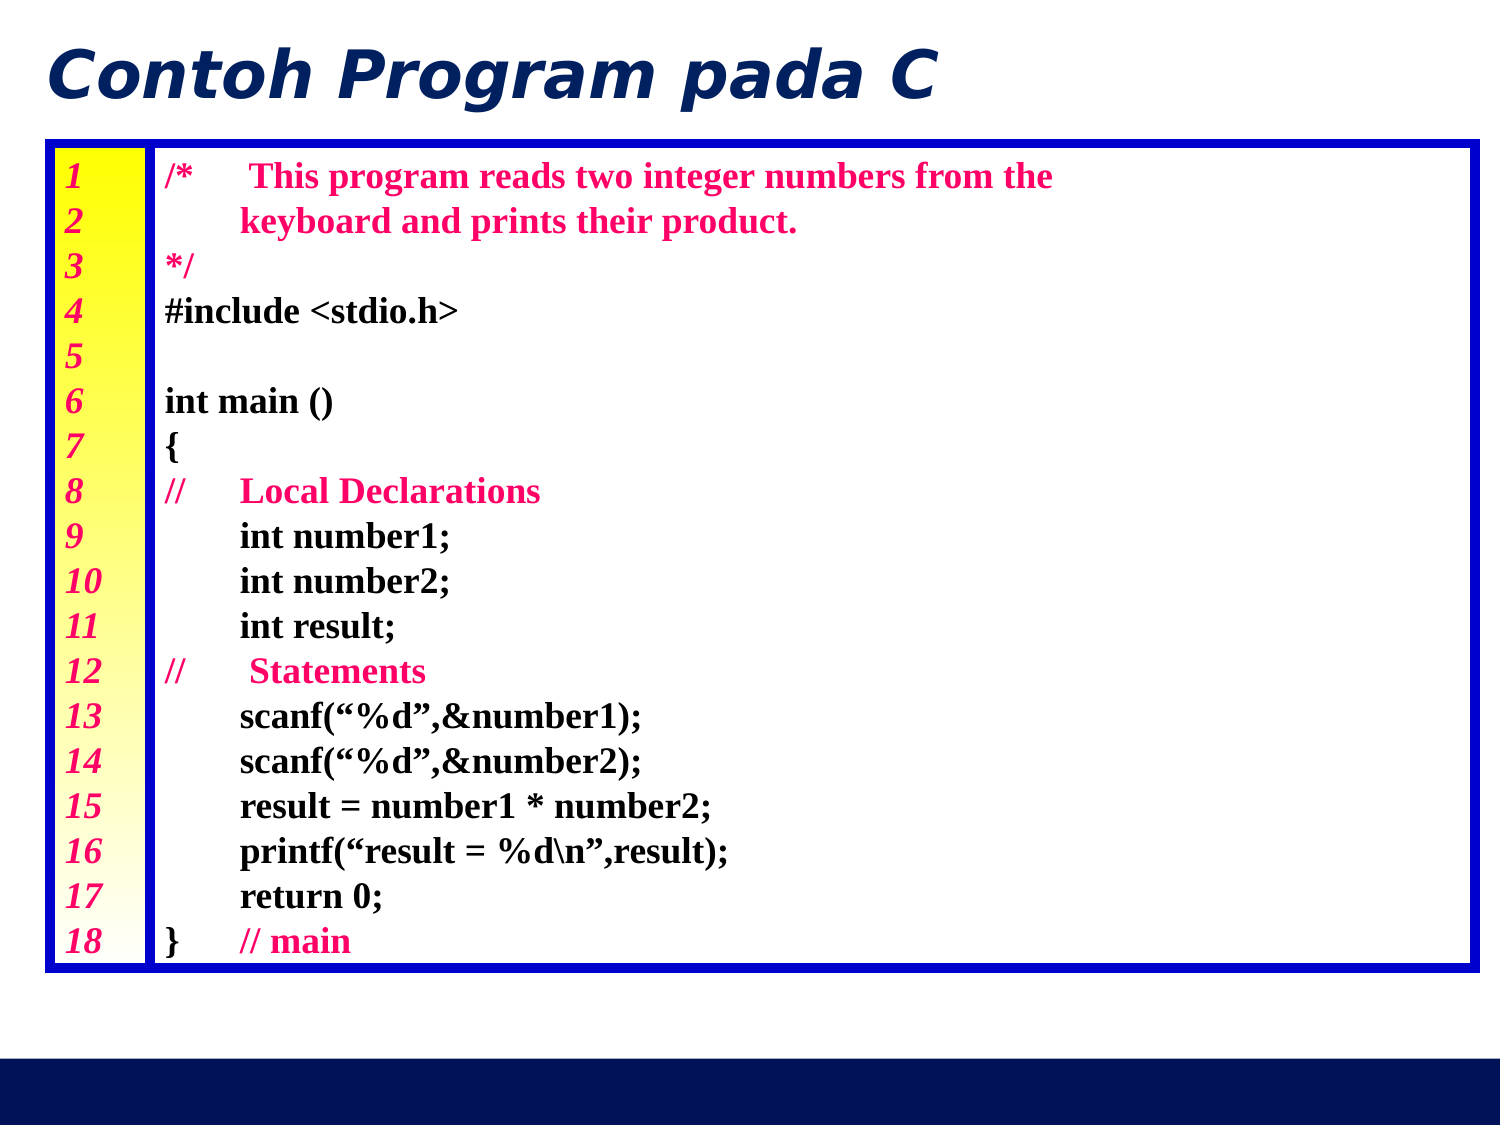

Contoh Program pada C
1
2
3
4
5
6
7
8
9
10
11
12
13
14
15
16
17
18
/*	 This program reads two integer numbers from the
	keyboard and prints their product.
*/
#include <stdio.h>

int main ()
{
// 	Local Declarations
	int number1;
	int number2;
	int result;
//	 Statements
	scanf(“%d”,&number1);
	scanf(“%d”,&number2);
	result = number1 * number2;
	printf(“result = %d\n”,result);
	return 0;
}	// main